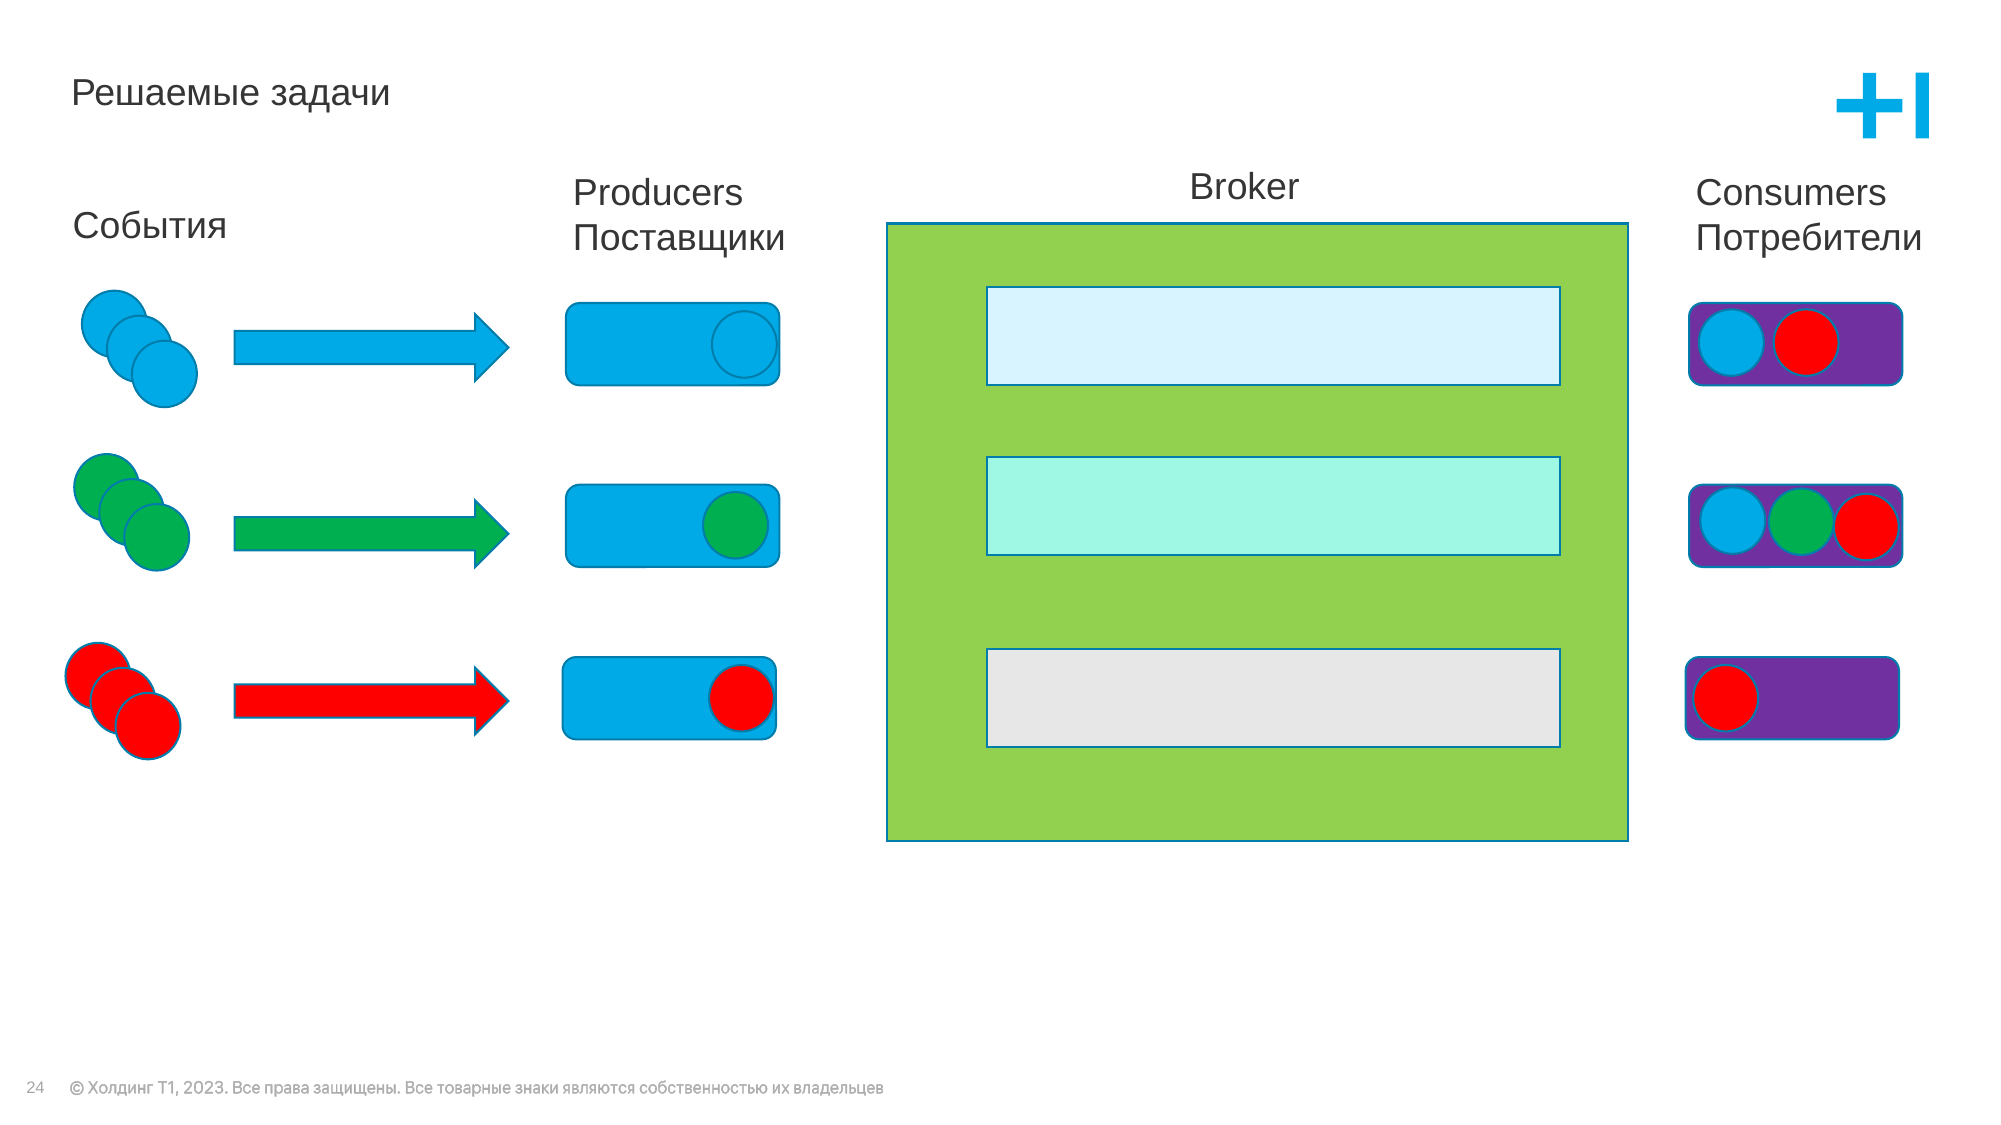

# Решаемые задачи
Broker
Producers
Поставщики
Consumers
Потребители
События